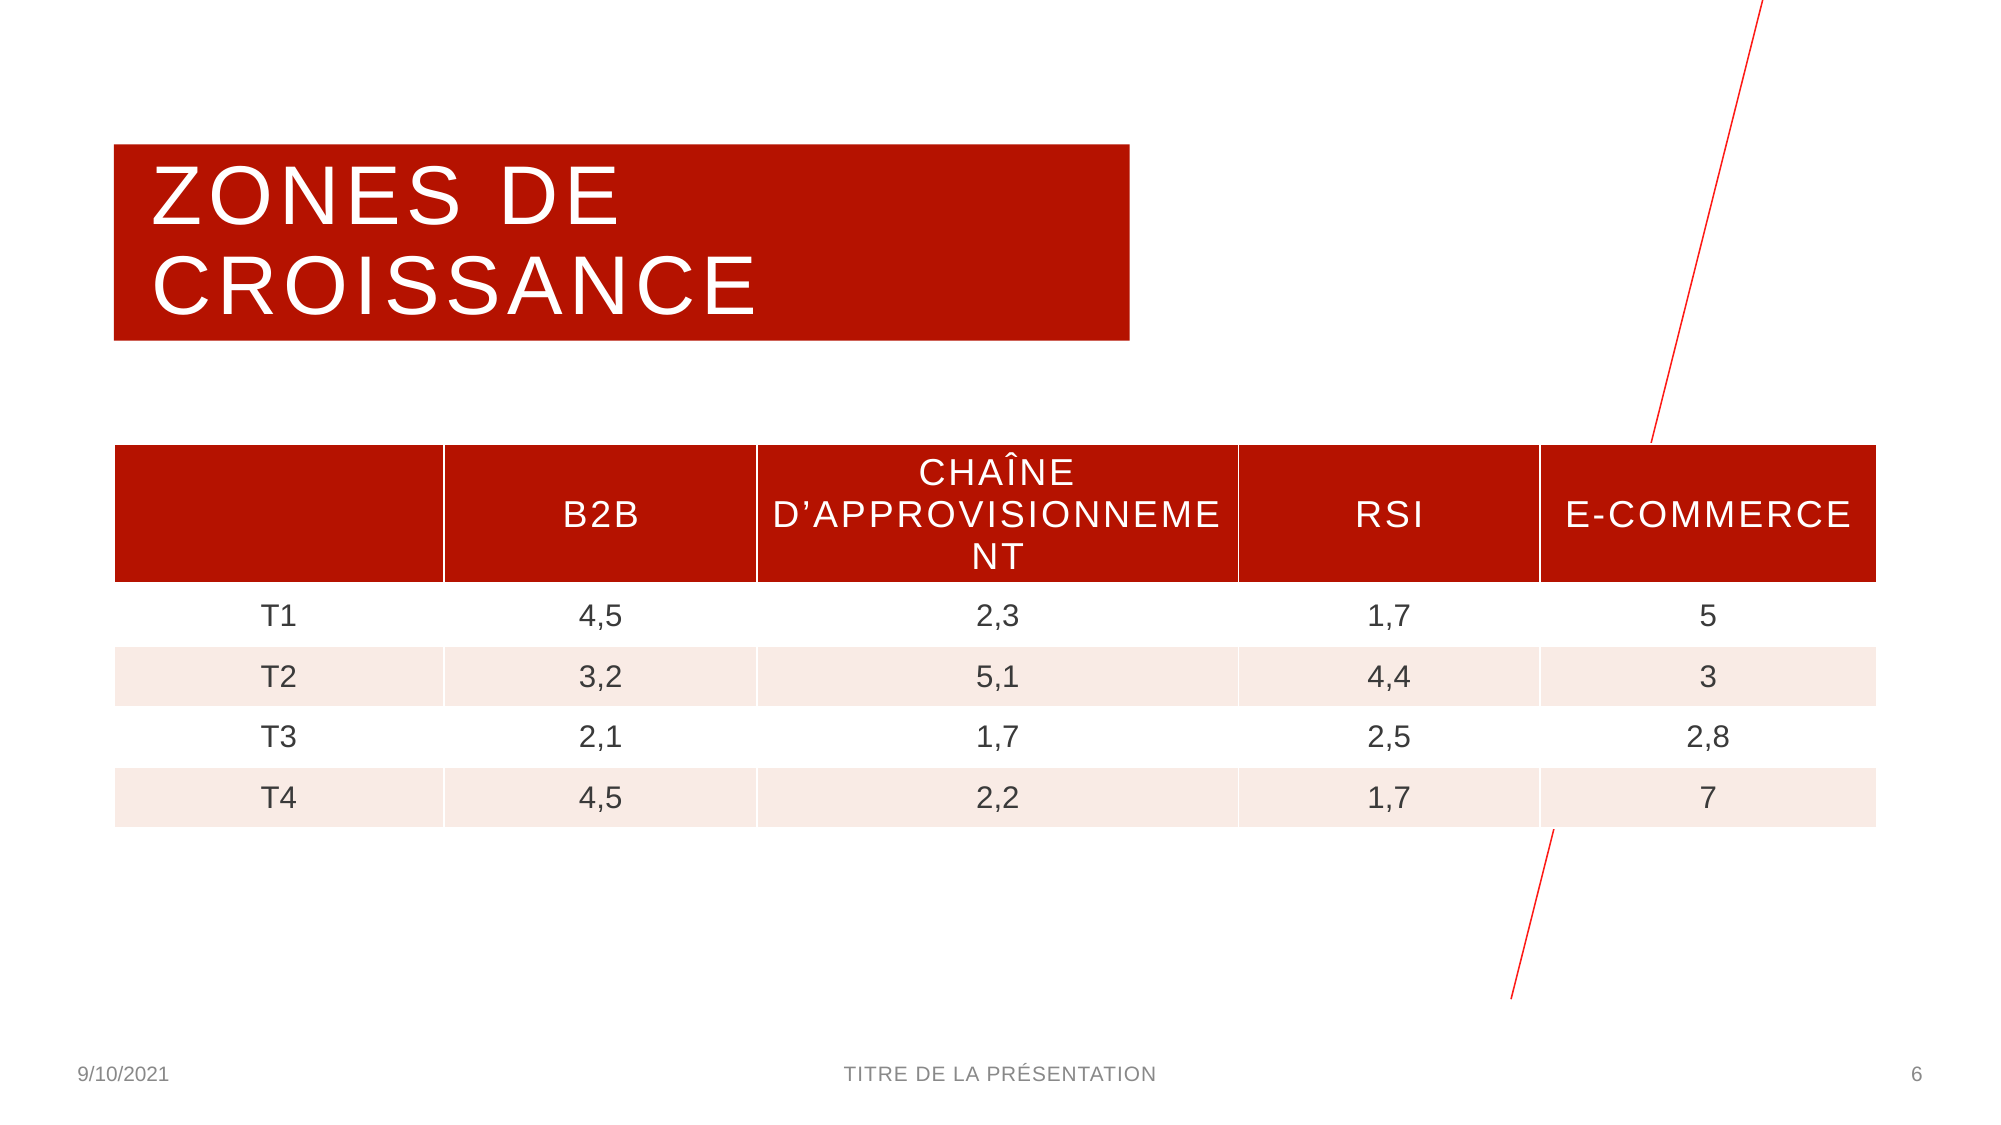

# ZONES DE CROISSANCE
|  | B2B | CHAÎNE D’APPROVISIONNEMENT | RSI | E-COMMERCE |
| --- | --- | --- | --- | --- |
| T1 | 4,5 | 2,3 | 1,7 | 5 |
| T2 | 3,2 | 5,1 | 4,4 | 3 |
| T3 | 2,1 | 1,7 | 2,5 | 2,8 |
| T4 | 4,5 | 2,2 | 1,7 | 7 |
9/10/2021
TITRE DE LA PRÉSENTATION
6